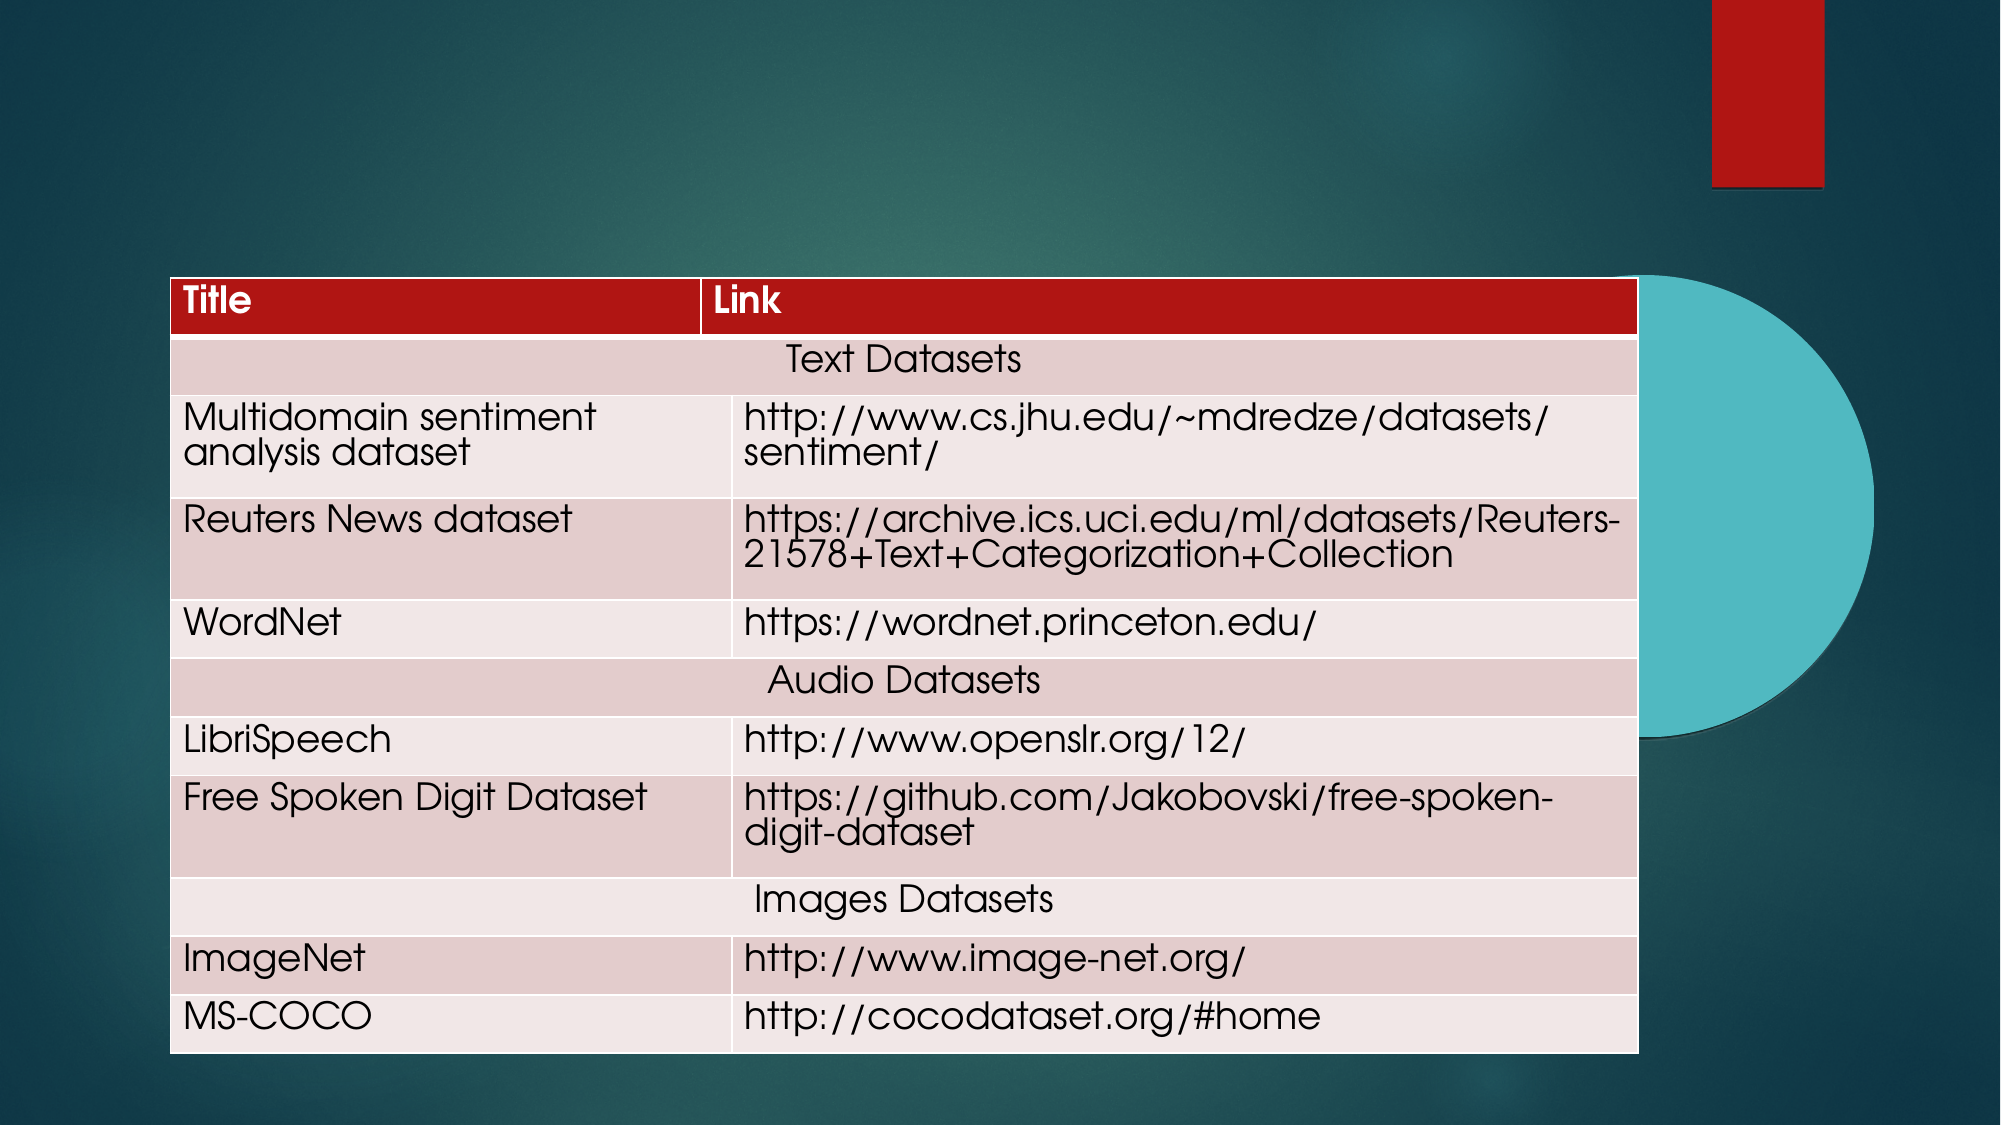

| Title | Link |
| --- | --- |
| Text Datasets |  |  |
| Multidomain sentiment analysis dataset |  | http://www.cs.jhu.edu/~mdredze/datasets/sentiment/ |
| Reuters News dataset |  | https://archive.ics.uci.edu/ml/datasets/Reuters-21578+Text+Categorization+Collection |
| WordNet |  | https://wordnet.princeton.edu/ |
| Audio Datasets |  |  |
| LibriSpeech |  | http://www.openslr.org/12/ |
| Free Spoken Digit Dataset |  | https://github.com/Jakobovski/free-spoken-digit-dataset |
| Images Datasets |  |  |
| ImageNet |  | http://www.image-net.org/ |
| MS-COCO |  | http://cocodataset.org/#home |